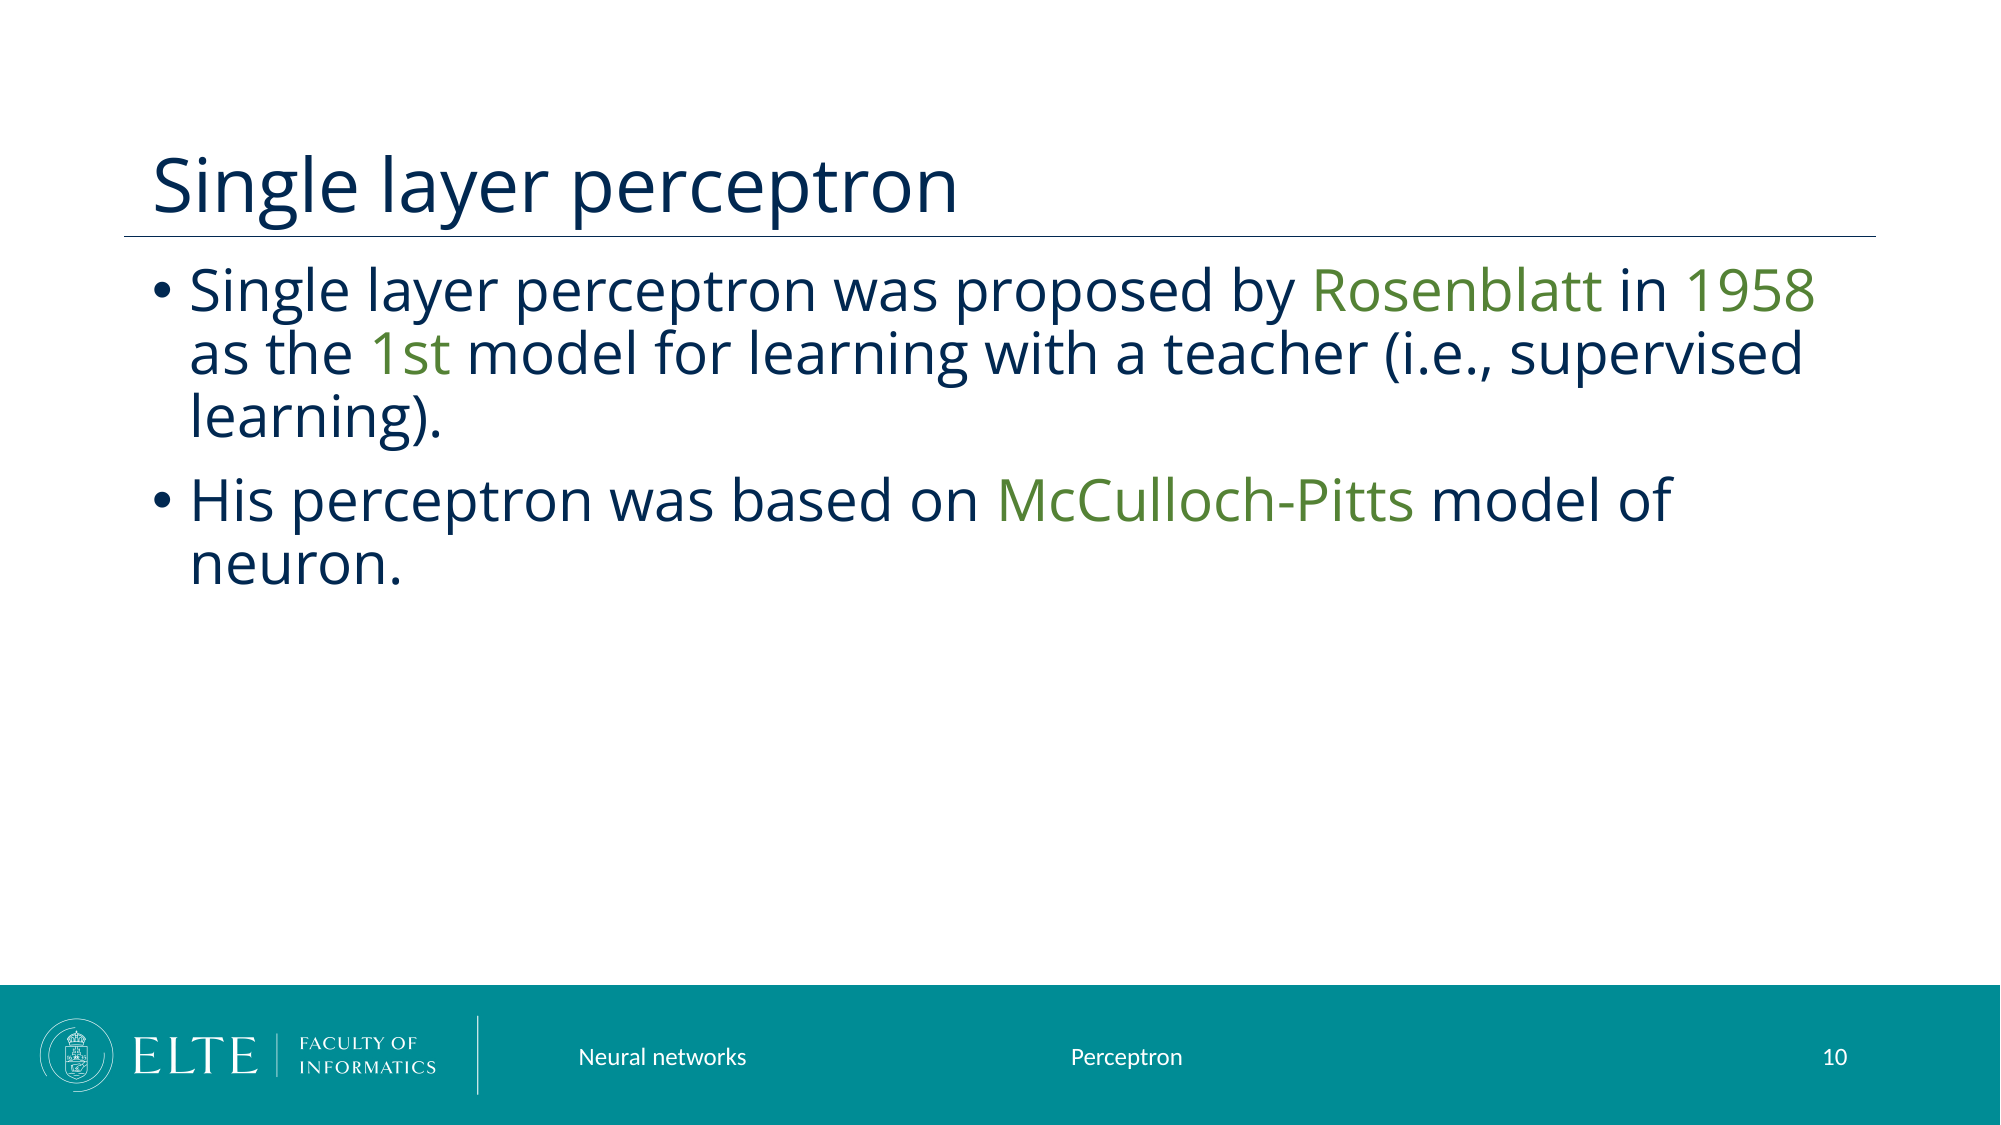

# Single layer perceptron
Single layer perceptron was proposed by Rosenblatt in 1958 as the 1st model for learning with a teacher (i.e., supervised learning).
His perceptron was based on McCulloch-Pitts model of neuron.
Neural networks
Perceptron
10